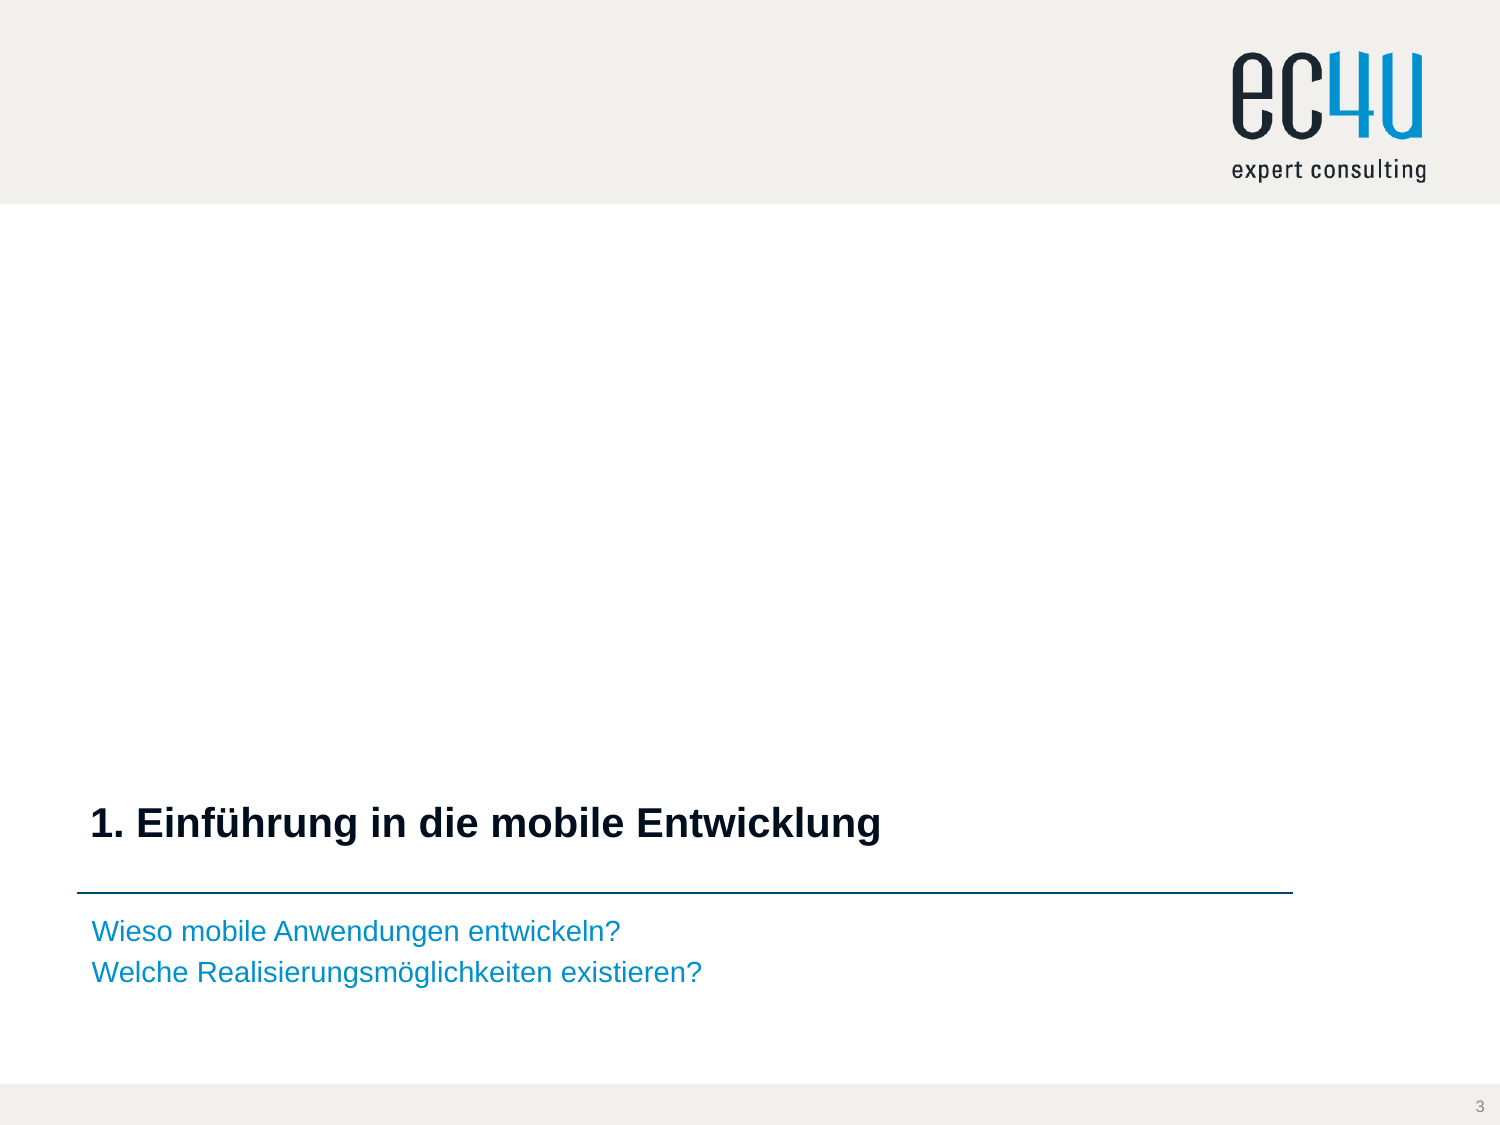

# 1. Einführung in die mobile Entwicklung
Wieso mobile Anwendungen entwickeln?
Welche Realisierungsmöglichkeiten existieren?
3